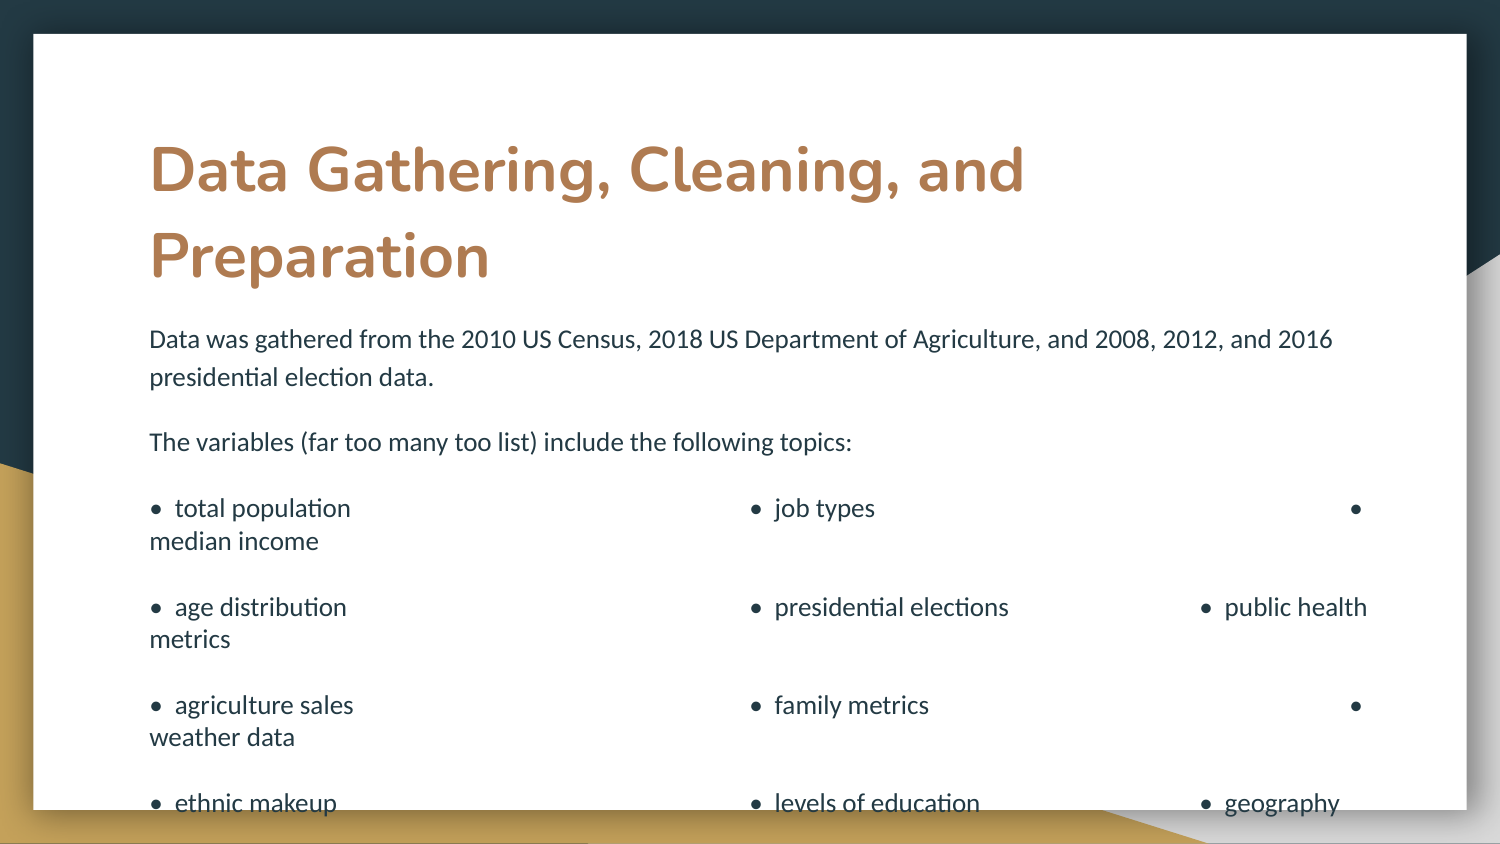

# Data Gathering, Cleaning, and Preparation
Data was gathered from the 2010 US Census, 2018 US Department of Agriculture, and 2008, 2012, and 2016 presidential election data.
The variables (far too many too list) include the following topics:
•  total population			•  job types				•  median income
•  age distribution			•  presidential elections		•  public health metrics
•  agriculture sales			•  family metrics			•  weather data
•  ethnic makeup			•  levels of education		•  geography
•  crime rates				•  housing data